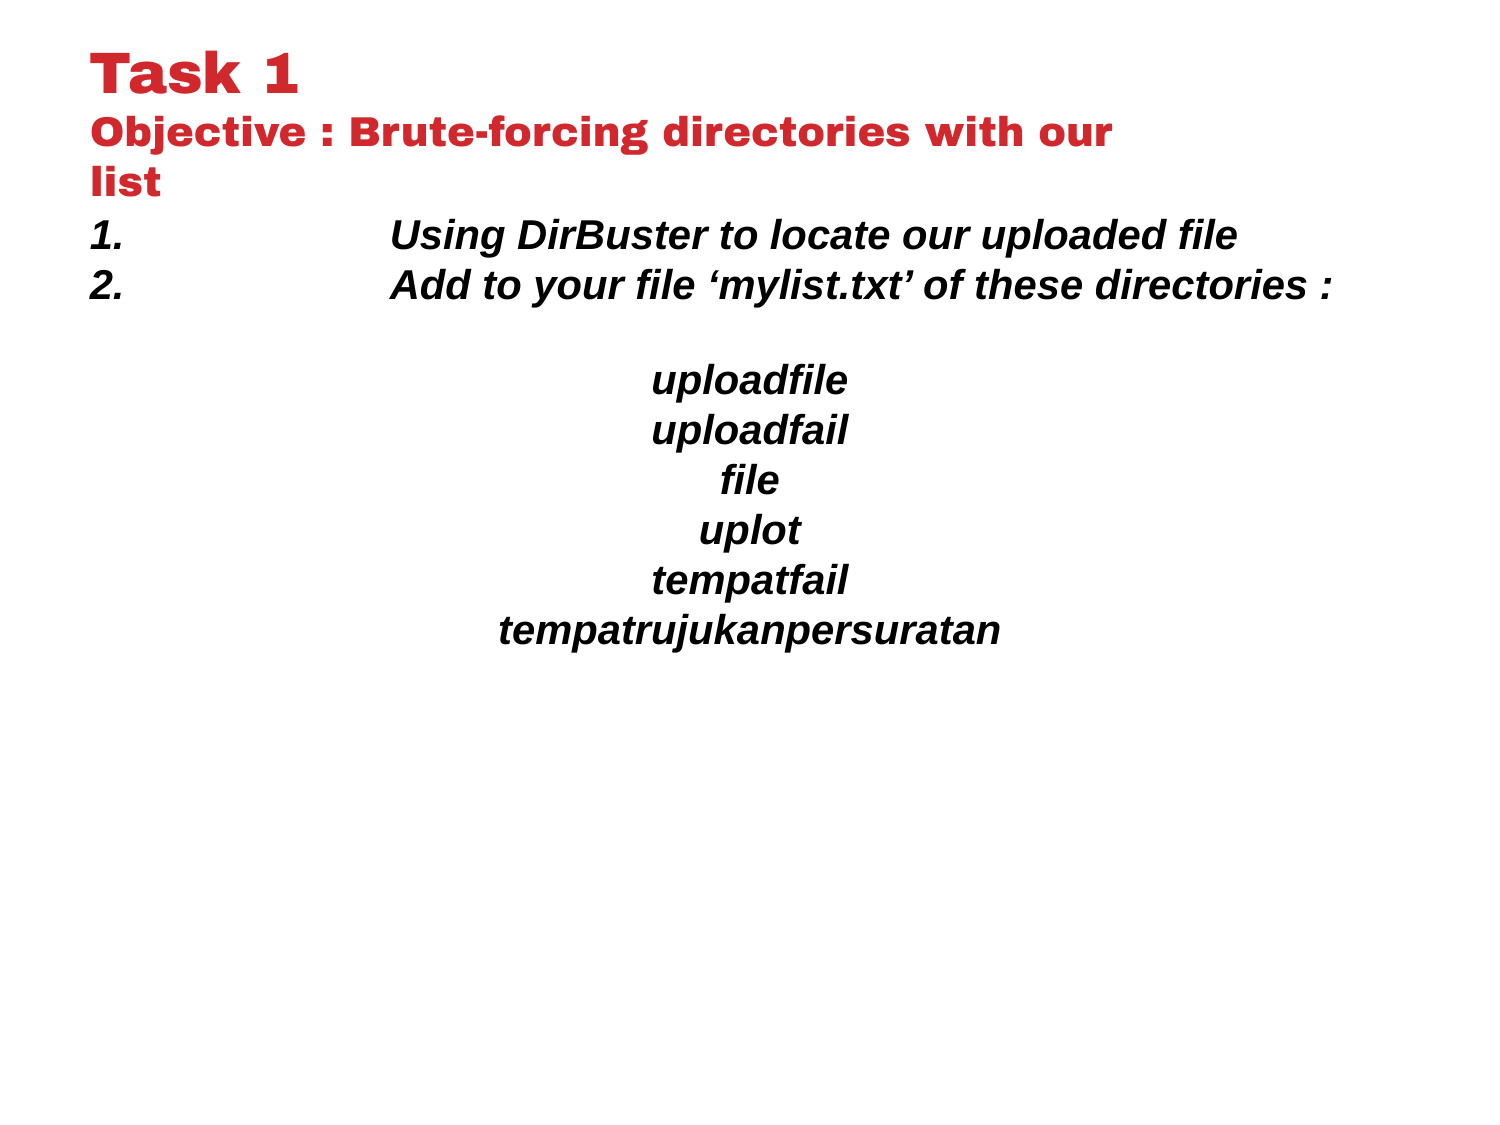

Task 1
Objective : Brute-forcing directories with our list
1.		Using DirBuster to locate our uploaded file
2.		Add to your file ‘mylist.txt’ of these directories :

uploadfile
uploadfail
file
uplot
tempatfail
tempatrujukanpersuratan